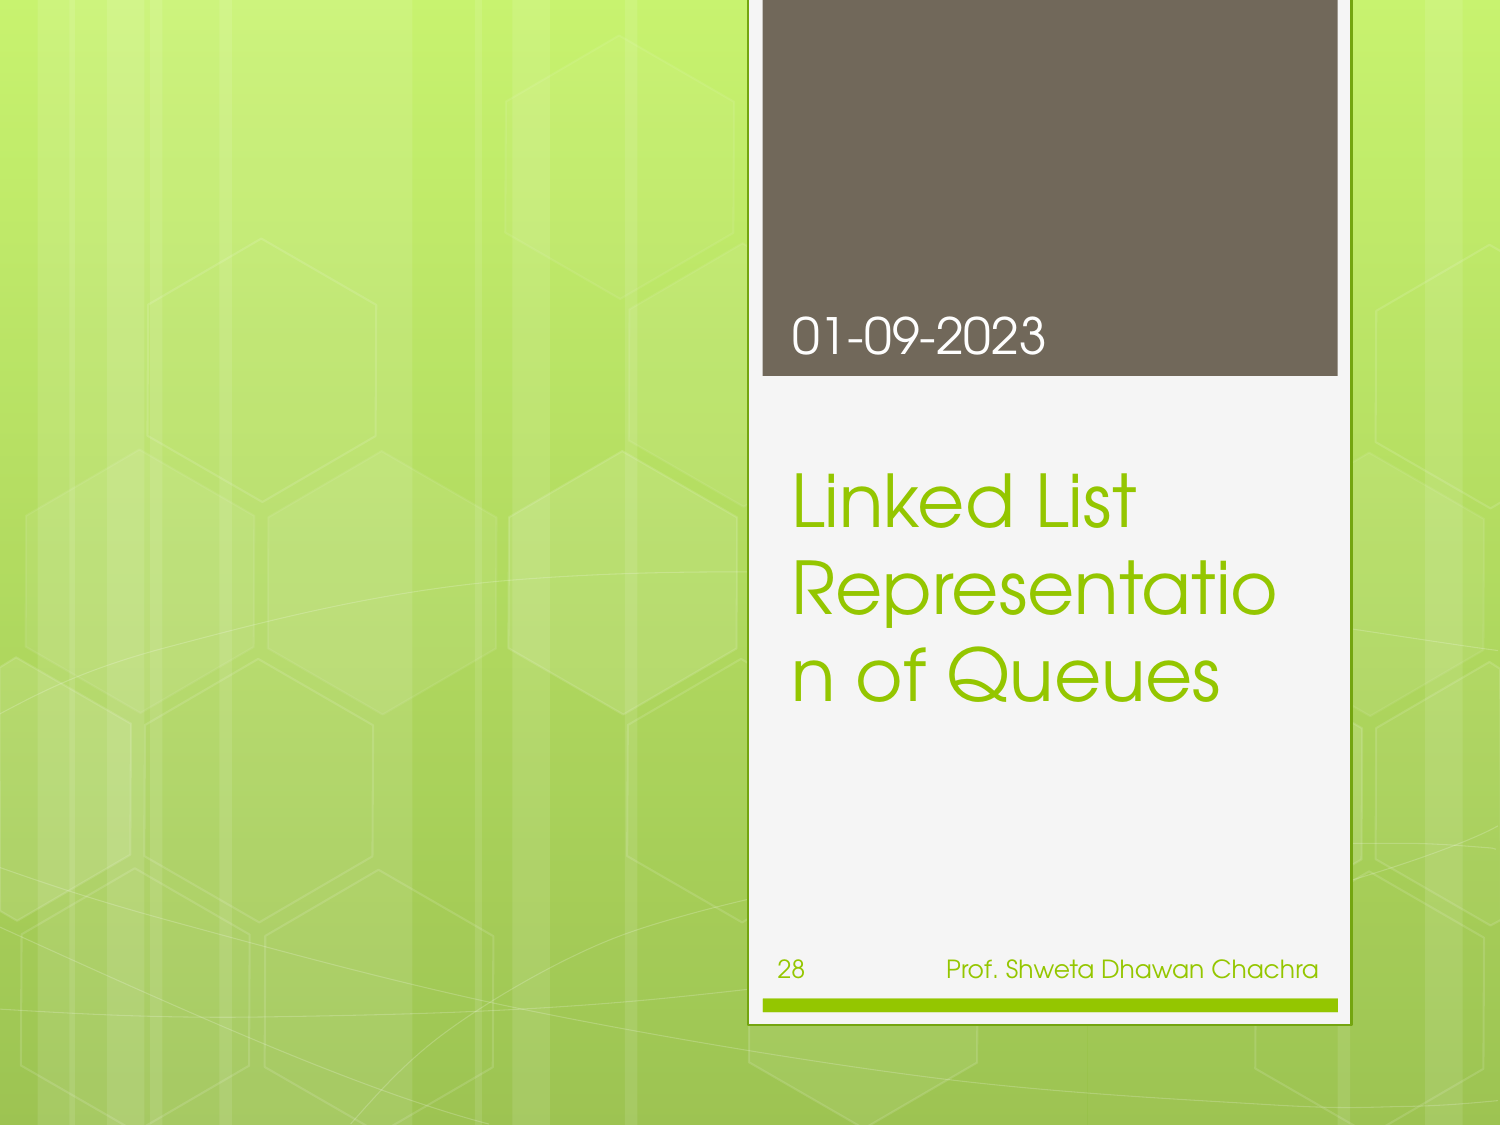

01-09-2023
# Linked List Representation of Queues

28
Prof. Shweta Dhawan Chachra